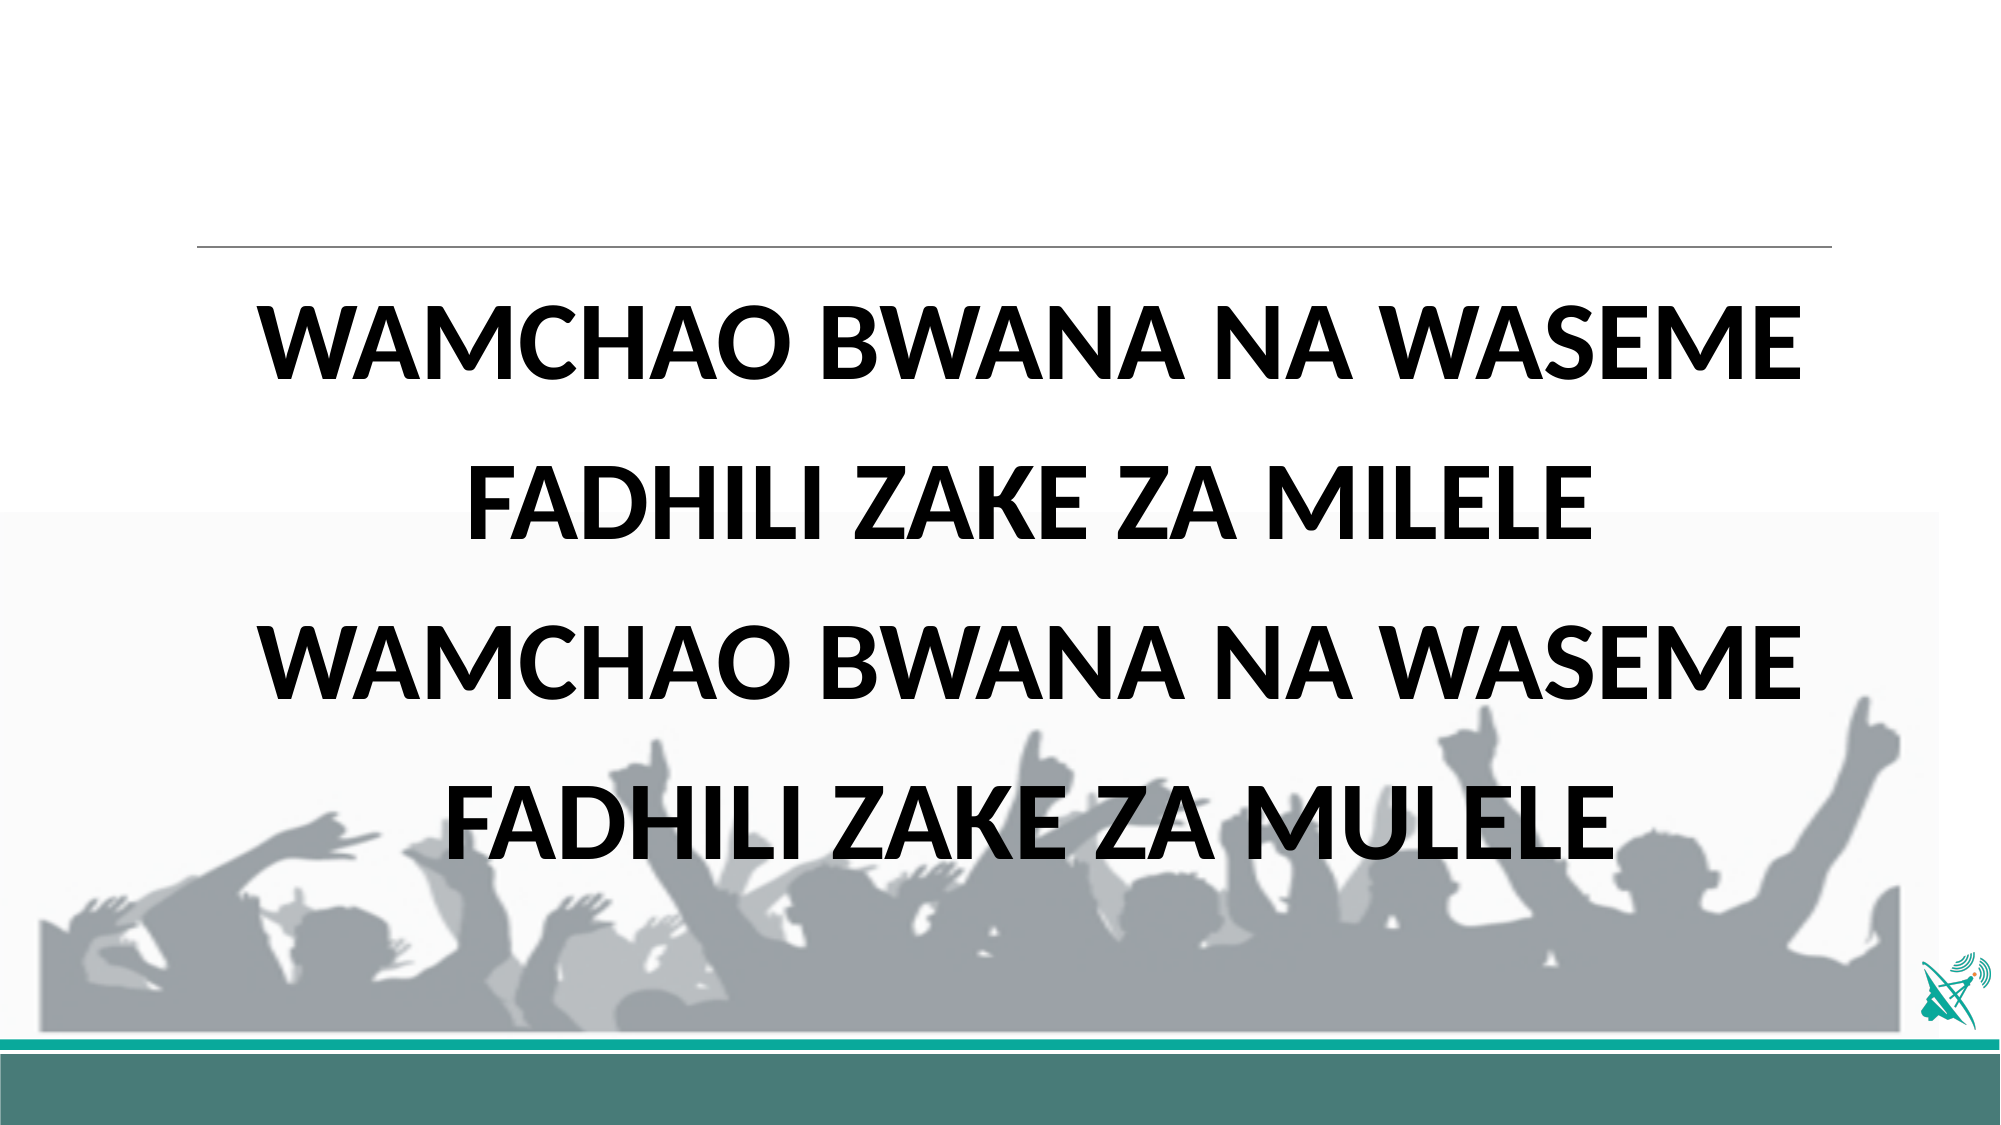

#
WAMCHAO BWANA NA WASEME
FADHILI ZAKE ZA MILELE
WAMCHAO BWANA NA WASEME
FADHILI ZAKE ZA MULELE